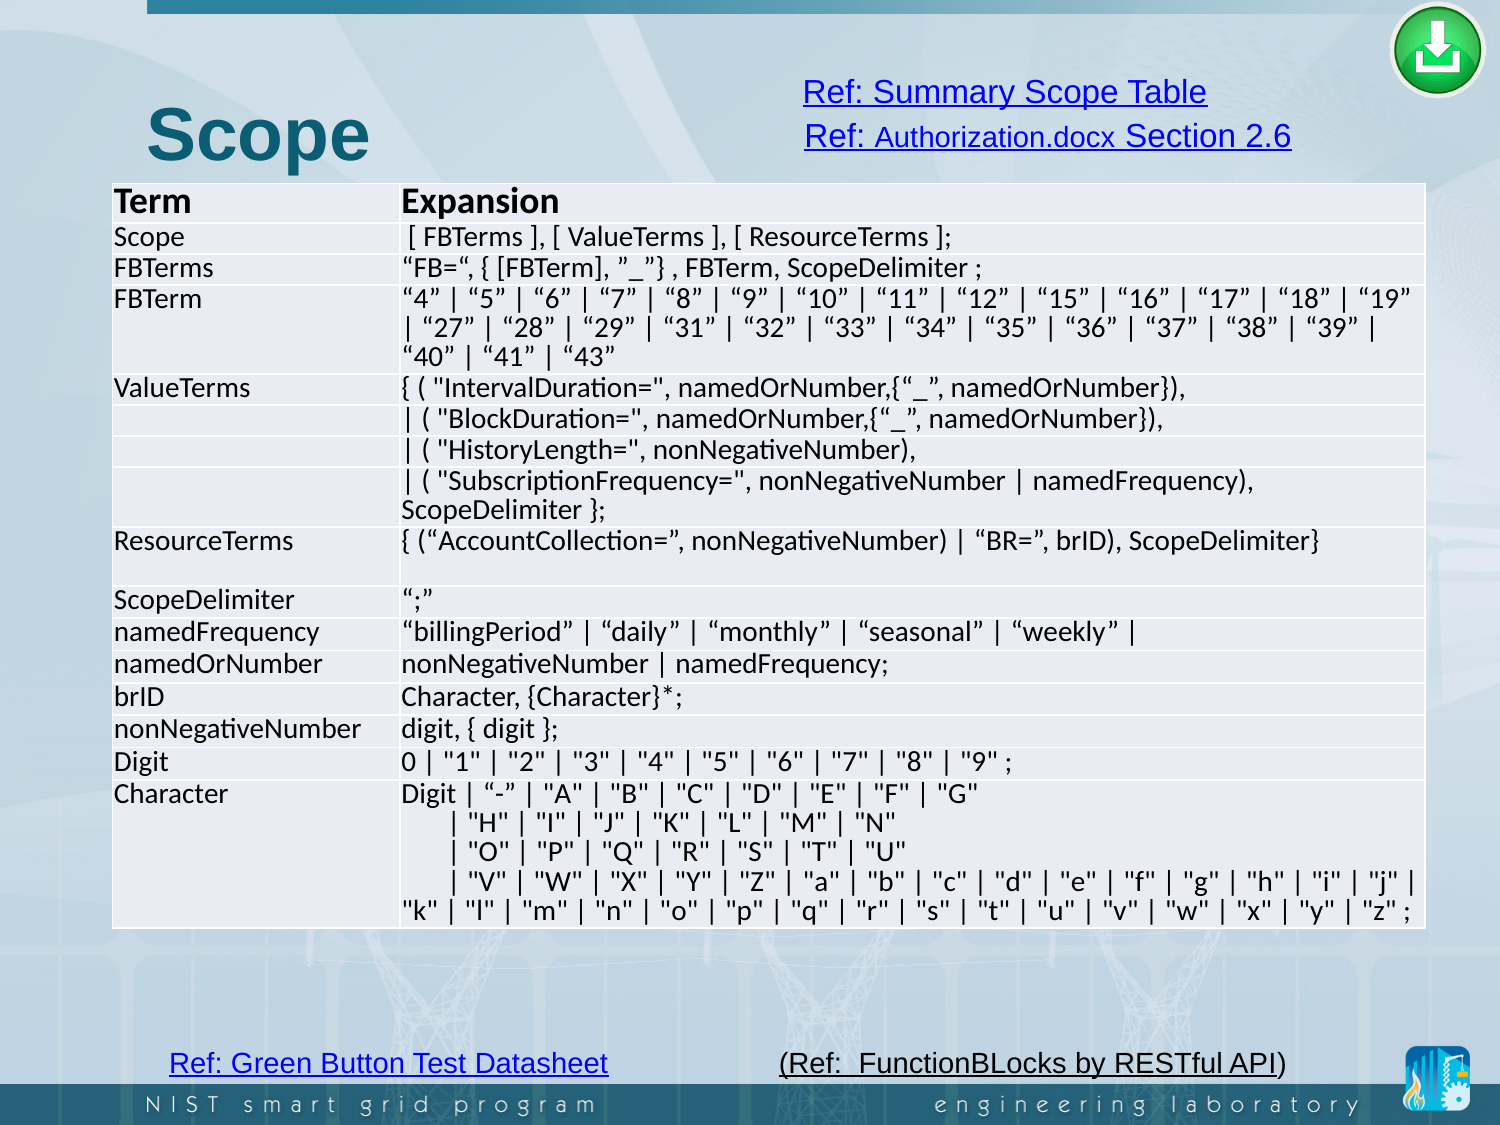

# Scope
Ref: Summary Scope Table
Ref: Authorization.docx Section 2.6
| Term | Expansion |
| --- | --- |
| Scope | [ FBTerms ], [ ValueTerms ], [ ResourceTerms ]; |
| FBTerms | “FB=“, { [FBTerm], ”\_”} , FBTerm, ScopeDelimiter ; |
| FBTerm | “4” | “5” | “6” | “7” | “8” | “9” | “10” | “11” | “12” | “15” | “16” | “17” | “18” | “19” | “27” | “28” | “29” | “31” | “32” | “33” | “34” | “35” | “36” | “37” | “38” | “39” | “40” | “41” | “43” |
| ValueTerms | { ( "IntervalDuration=", namedOrNumber,{“\_”, namedOrNumber}), |
|  | | ( "BlockDuration=", namedOrNumber,{“\_”, namedOrNumber}), |
|  | | ( "HistoryLength=", nonNegativeNumber), |
|  | | ( "SubscriptionFrequency=", nonNegativeNumber | namedFrequency), ScopeDelimiter }; |
| ResourceTerms | { (“AccountCollection=”, nonNegativeNumber) | “BR=”, brID), ScopeDelimiter} |
| ScopeDelimiter | “;” |
| namedFrequency | “billingPeriod” | “daily” | “monthly” | “seasonal” | “weekly” | |
| namedOrNumber | nonNegativeNumber | namedFrequency; |
| brID | Character, {Character}\*; |
| nonNegativeNumber | digit, { digit }; |
| Digit | 0 | "1" | "2" | "3" | "4" | "5" | "6" | "7" | "8" | "9" ; |
| Character | Digit | “-” | "A" | "B" | "C" | "D" | "E" | "F" | "G" | "H" | "I" | "J" | "K" | "L" | "M" | "N" | "O" | "P" | "Q" | "R" | "S" | "T" | "U" | "V" | "W" | "X" | "Y" | "Z" | "a" | "b" | "c" | "d" | "e" | "f" | "g" | "h" | "i" | "j" | "k" | "l" | "m" | "n" | "o" | "p" | "q" | "r" | "s" | "t" | "u" | "v" | "w" | "x" | "y" | "z" ; |
Ref: Green Button Test Datasheet
(Ref:  FunctionBLocks by RESTful API)